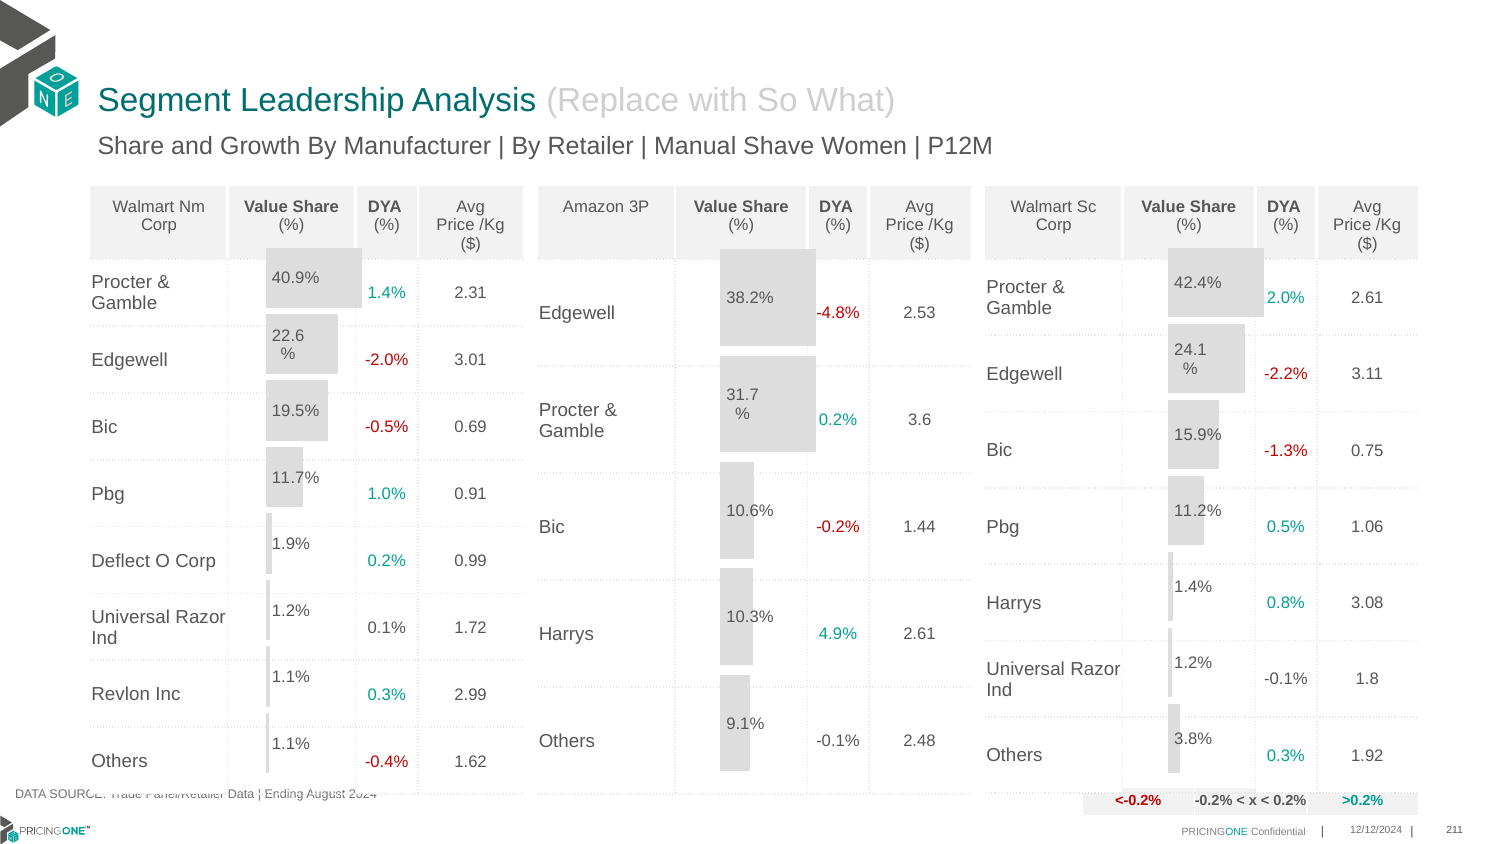

# Segment Leadership Analysis (Replace with So What)
Share and Growth By Manufacturer | By Retailer | Manual Shave Women | P12M
| Amazon 3P | Value Share (%) | DYA (%) | Avg Price /Kg ($) |
| --- | --- | --- | --- |
| Edgewell |  | -4.8% | 2.53 |
| Procter & Gamble |  | 0.2% | 3.6 |
| Bic |  | -0.2% | 1.44 |
| Harrys |  | 4.9% | 2.61 |
| Others |  | -0.1% | 2.48 |
| Walmart Nm Corp | Value Share (%) | DYA (%) | Avg Price /Kg ($) |
| --- | --- | --- | --- |
| Procter & Gamble |  | 1.4% | 2.31 |
| Edgewell |  | -2.0% | 3.01 |
| Bic |  | -0.5% | 0.69 |
| Pbg |  | 1.0% | 0.91 |
| Deflect O Corp |  | 0.2% | 0.99 |
| Universal Razor Ind |  | 0.1% | 1.72 |
| Revlon Inc |  | 0.3% | 2.99 |
| Others |  | -0.4% | 1.62 |
| Walmart Sc Corp | Value Share (%) | DYA (%) | Avg Price /Kg ($) |
| --- | --- | --- | --- |
| Procter & Gamble |  | 2.0% | 2.61 |
| Edgewell |  | -2.2% | 3.11 |
| Bic |  | -1.3% | 0.75 |
| Pbg |  | 0.5% | 1.06 |
| Harrys |  | 0.8% | 3.08 |
| Universal Razor Ind |  | -0.1% | 1.8 |
| Others |  | 0.3% | 1.92 |

### Chart

| Category | Manual Shave Women | Walmart Nm Corp |
|---|---|
| None | 0.4094211492172755 |

### Chart

| Category | Manual Shave Women | Amazon 3P |
|---|---|
| None | 0.3823015752799928 |

### Chart

| Category | Manual Shave Women | Walmart Sc Corp |
|---|---|
| None | 0.4237197126820482 |
DATA SOURCE: Trade Panel/Retailer Data | Ending August 2024
| <-0.2% | -0.2% < x < 0.2% | >0.2% |
| --- | --- | --- |

12/12/2024
211